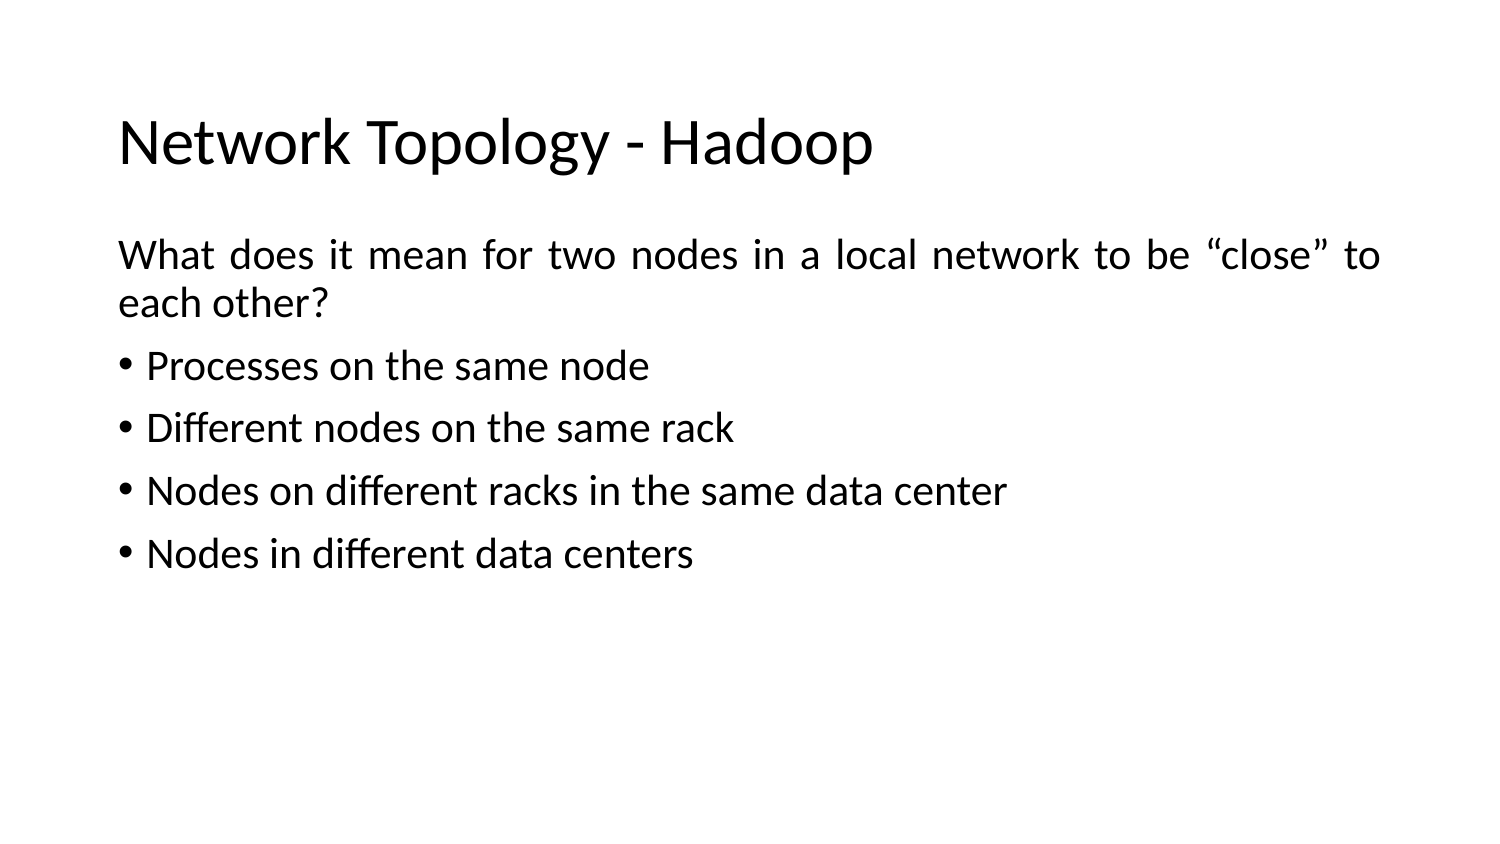

# Network Topology - Hadoop
What does it mean for two nodes in a local network to be “close” to each other?
Processes on the same node
Different nodes on the same rack
Nodes on different racks in the same data center
Nodes in different data centers